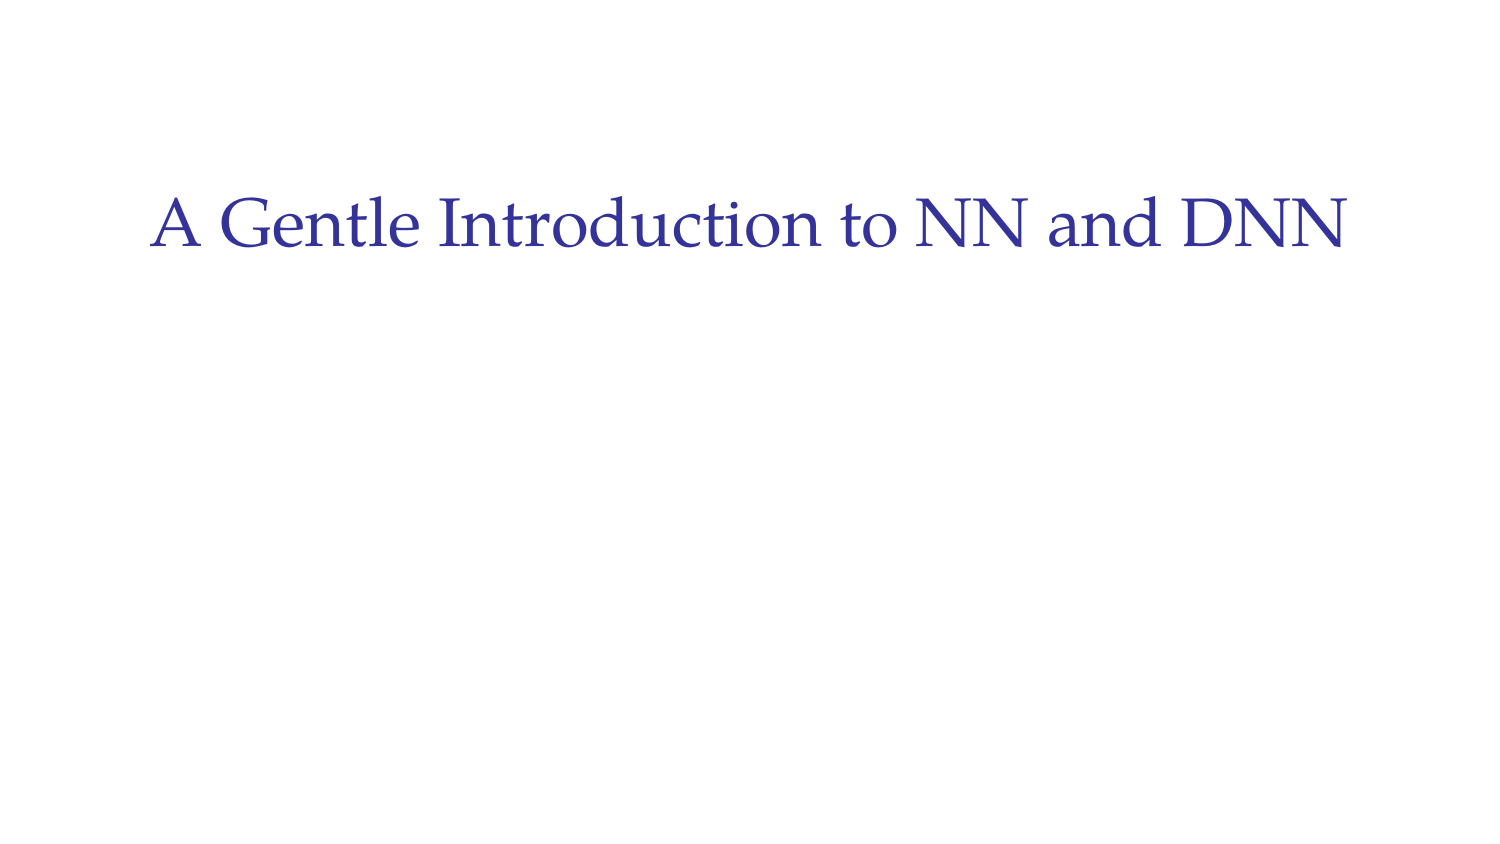

# A Gentle Introduction to NN and DNN